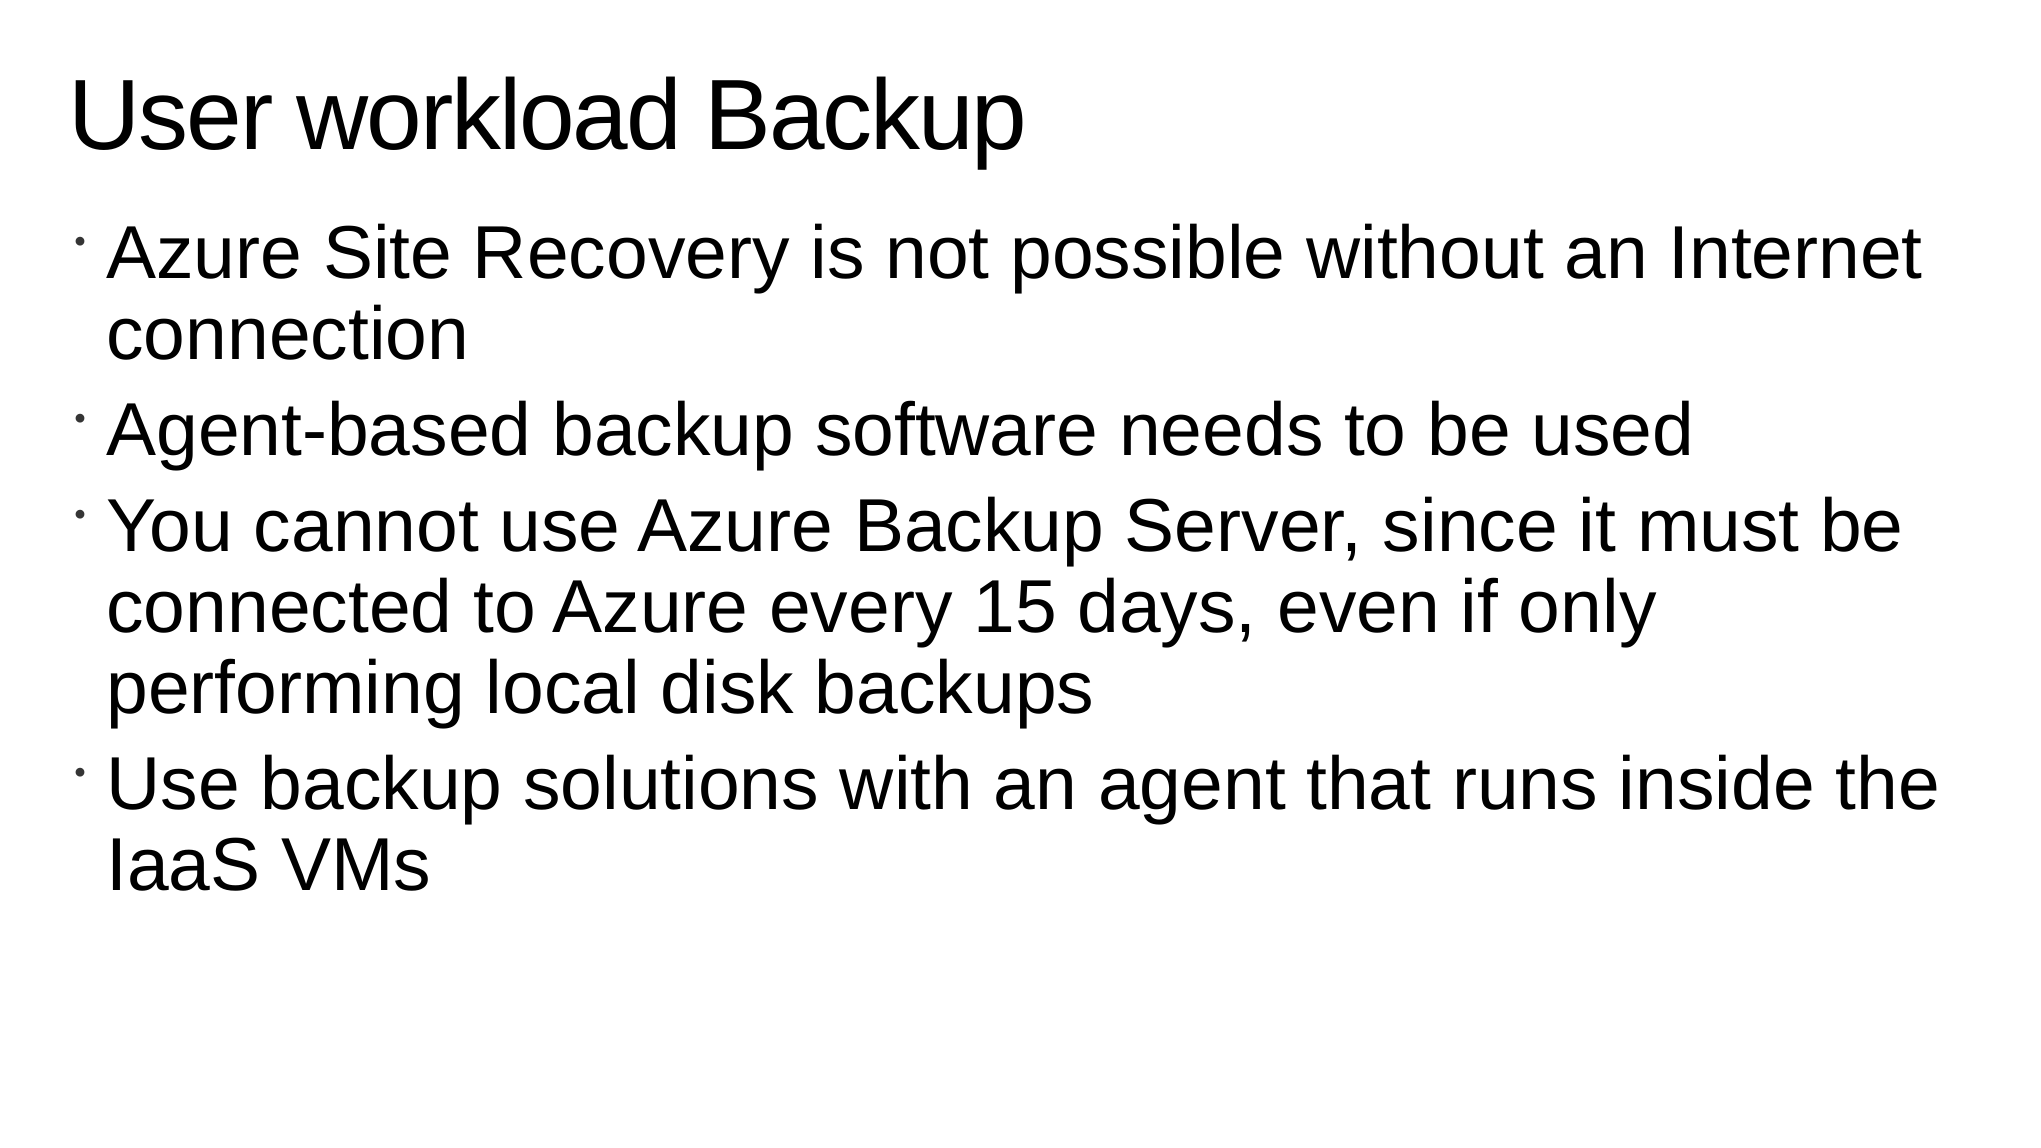

# User workload Backup
Azure Site Recovery is not possible without an Internet connection
Agent-based backup software needs to be used
You cannot use Azure Backup Server, since it must be connected to Azure every 15 days, even if only performing local disk backups
Use backup solutions with an agent that runs inside the IaaS VMs